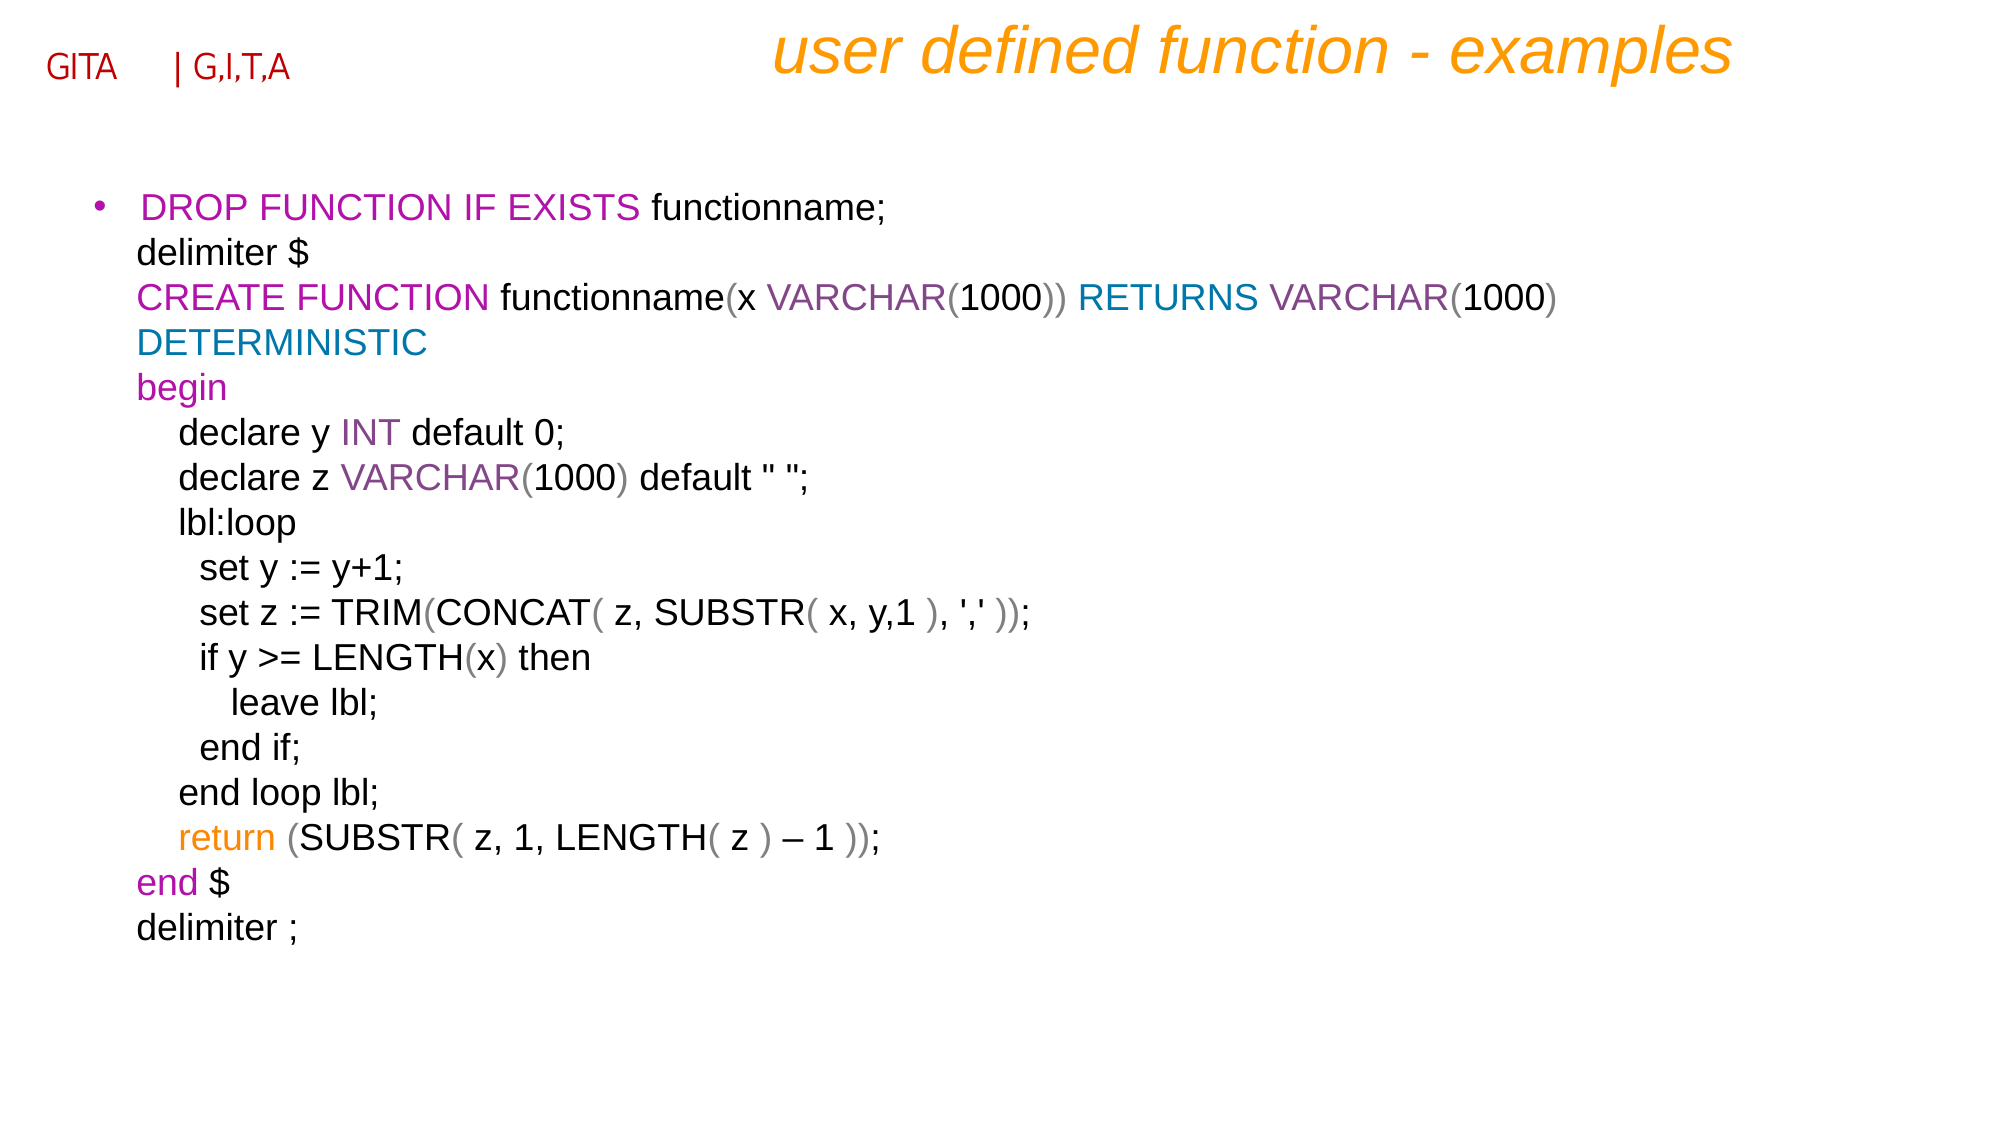

user defined function - examples
GITA     | G,I,T,A
DROP FUNCTION IF EXISTS functionname;
delimiter $
CREATE FUNCTION functionname(x VARCHAR(1000)) RETURNS VARCHAR(1000)
DETERMINISTIC
begin
    declare y INT default 0;
    declare z VARCHAR(1000) default " ";
    lbl:loop
      set y := y+1;
      set z := TRIM(CONCAT( z, SUBSTR( x, y,1 ), ',' ));
      if y >= LENGTH(x) then
         leave lbl;
      end if;
    end loop lbl;
    return (SUBSTR( z, 1, LENGTH( z ) – 1 ));
end $
delimiter ;